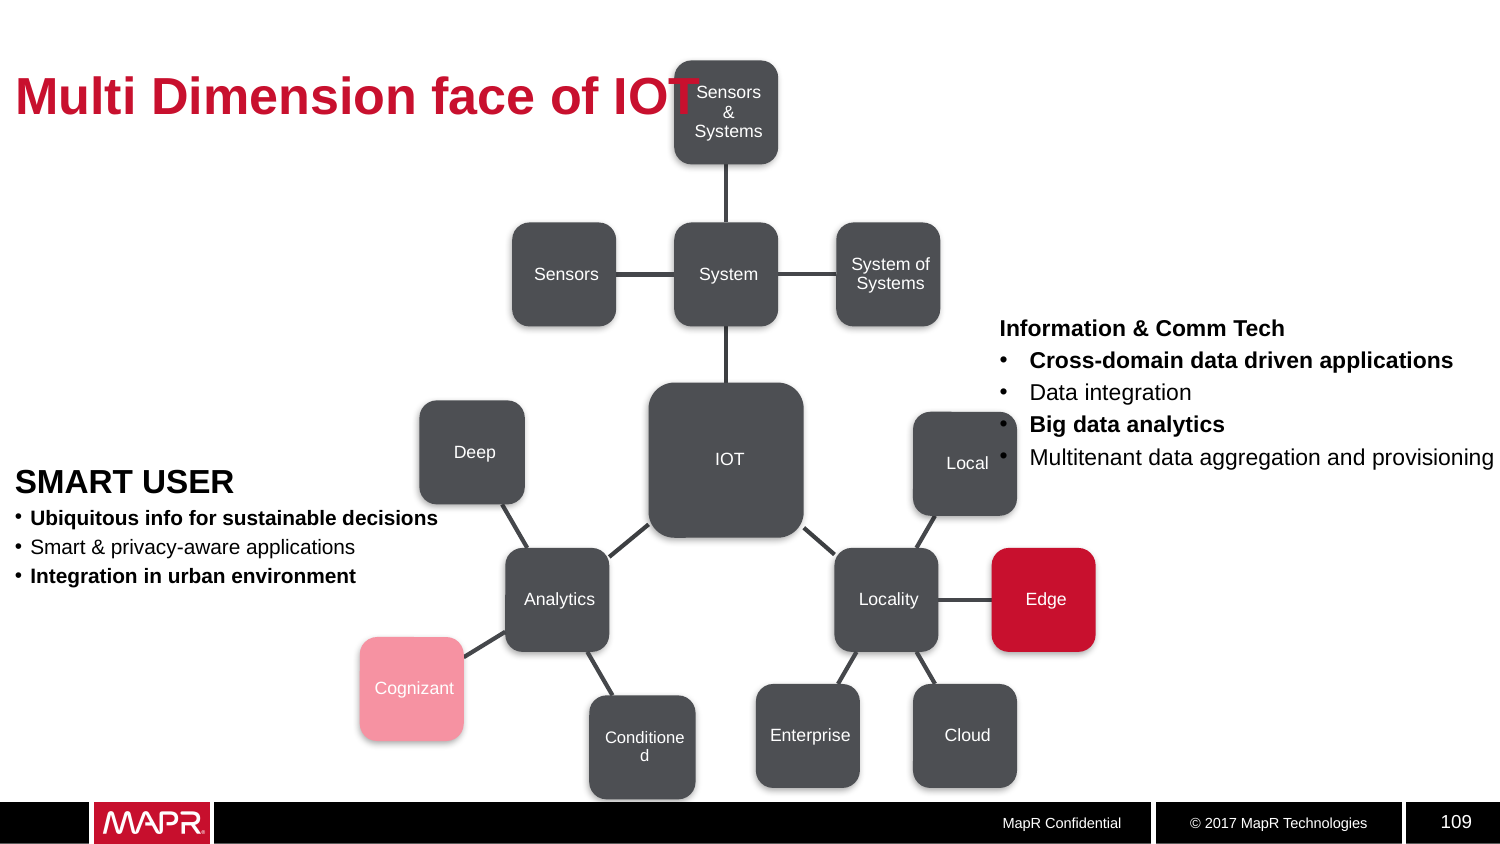

# Multi Dimension face of IOT
IOT
System
Sensors
Sensors & Systems
System of Systems
Locality
Local
Edge
Cloud
Enterprise
Analytics
Conditioned
Cognizant
Deep
Information & Comm Tech
Cross-domain data driven applications
Data integration
Big data analytics
Multitenant data aggregation and provisioning
SMART USER
Ubiquitous info for sustainable decisions
Smart & privacy-aware applications
Integration in urban environment